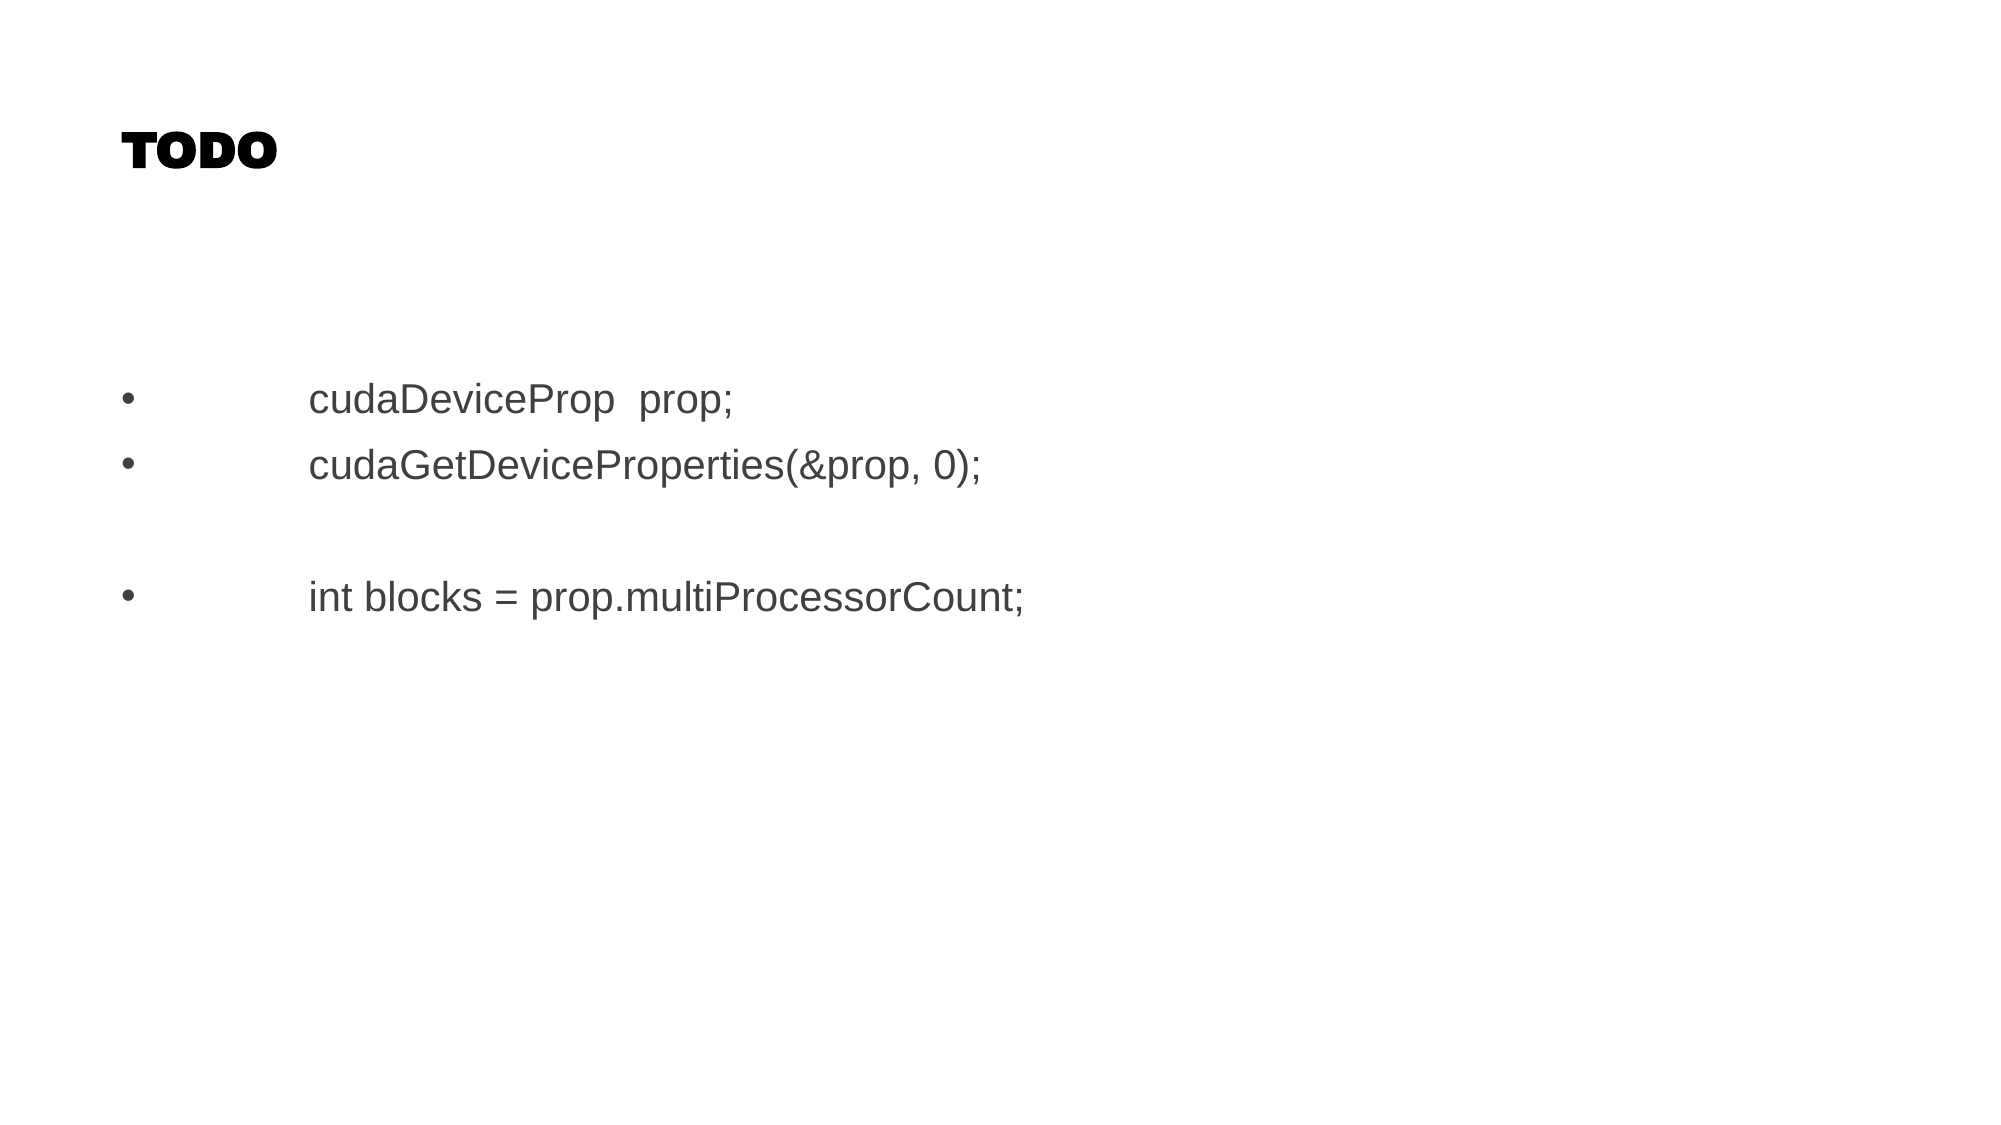

# TODO

	cudaDeviceProp  prop;
	cudaGetDeviceProperties(&prop, 0);

	int blocks = prop.multiProcessorCount;